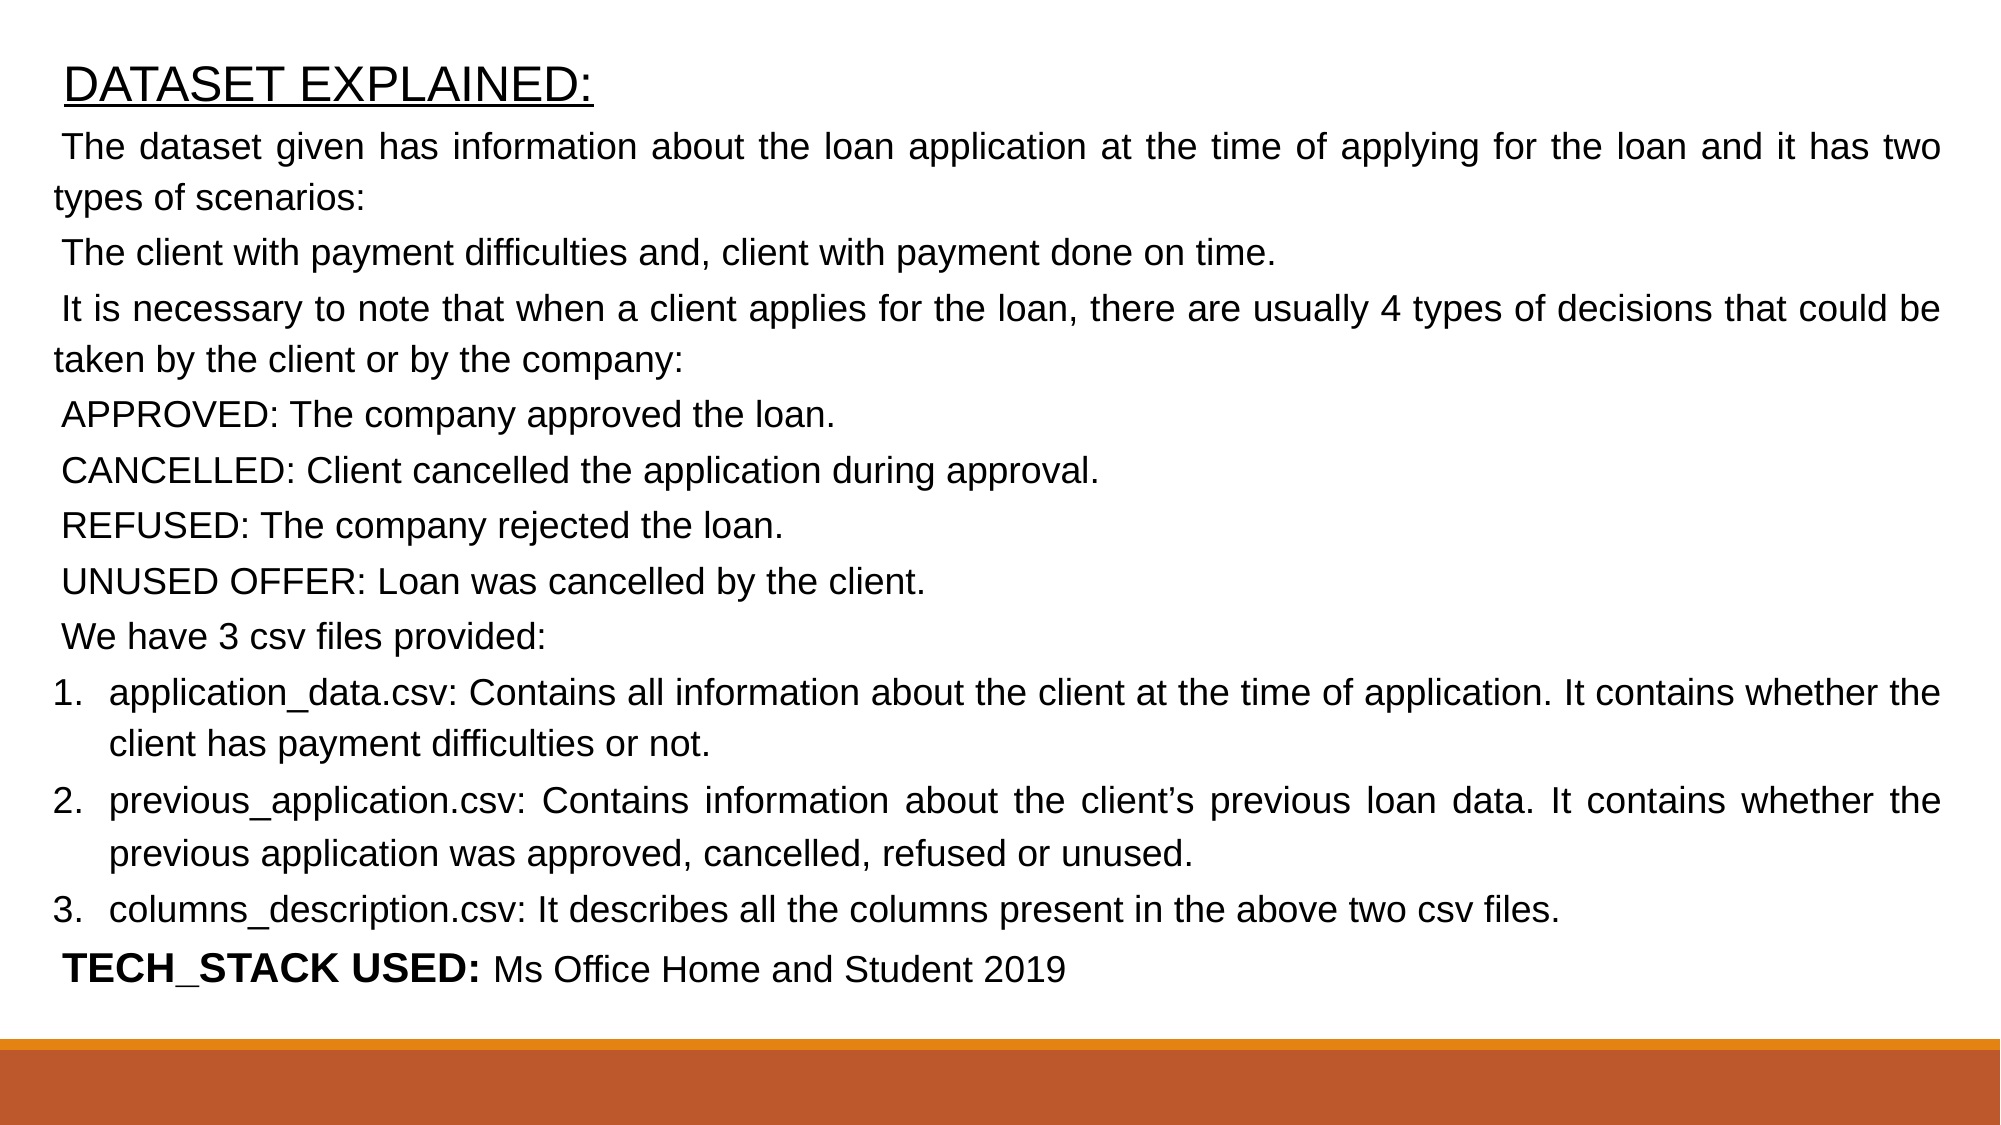

DATASET EXPLAINED:
The dataset given has information about the loan application at the time of applying for the loan and it has two types of scenarios:
The client with payment difficulties and, client with payment done on time.
It is necessary to note that when a client applies for the loan, there are usually 4 types of decisions that could be taken by the client or by the company:
APPROVED: The company approved the loan.
CANCELLED: Client cancelled the application during approval.
REFUSED: The company rejected the loan.
UNUSED OFFER: Loan was cancelled by the client.
We have 3 csv files provided:
application_data.csv: Contains all information about the client at the time of application. It contains whether the client has payment difficulties or not.
previous_application.csv: Contains information about the client’s previous loan data. It contains whether the previous application was approved, cancelled, refused or unused.
columns_description.csv: It describes all the columns present in the above two csv files.
TECH_STACK USED: Ms Office Home and Student 2019